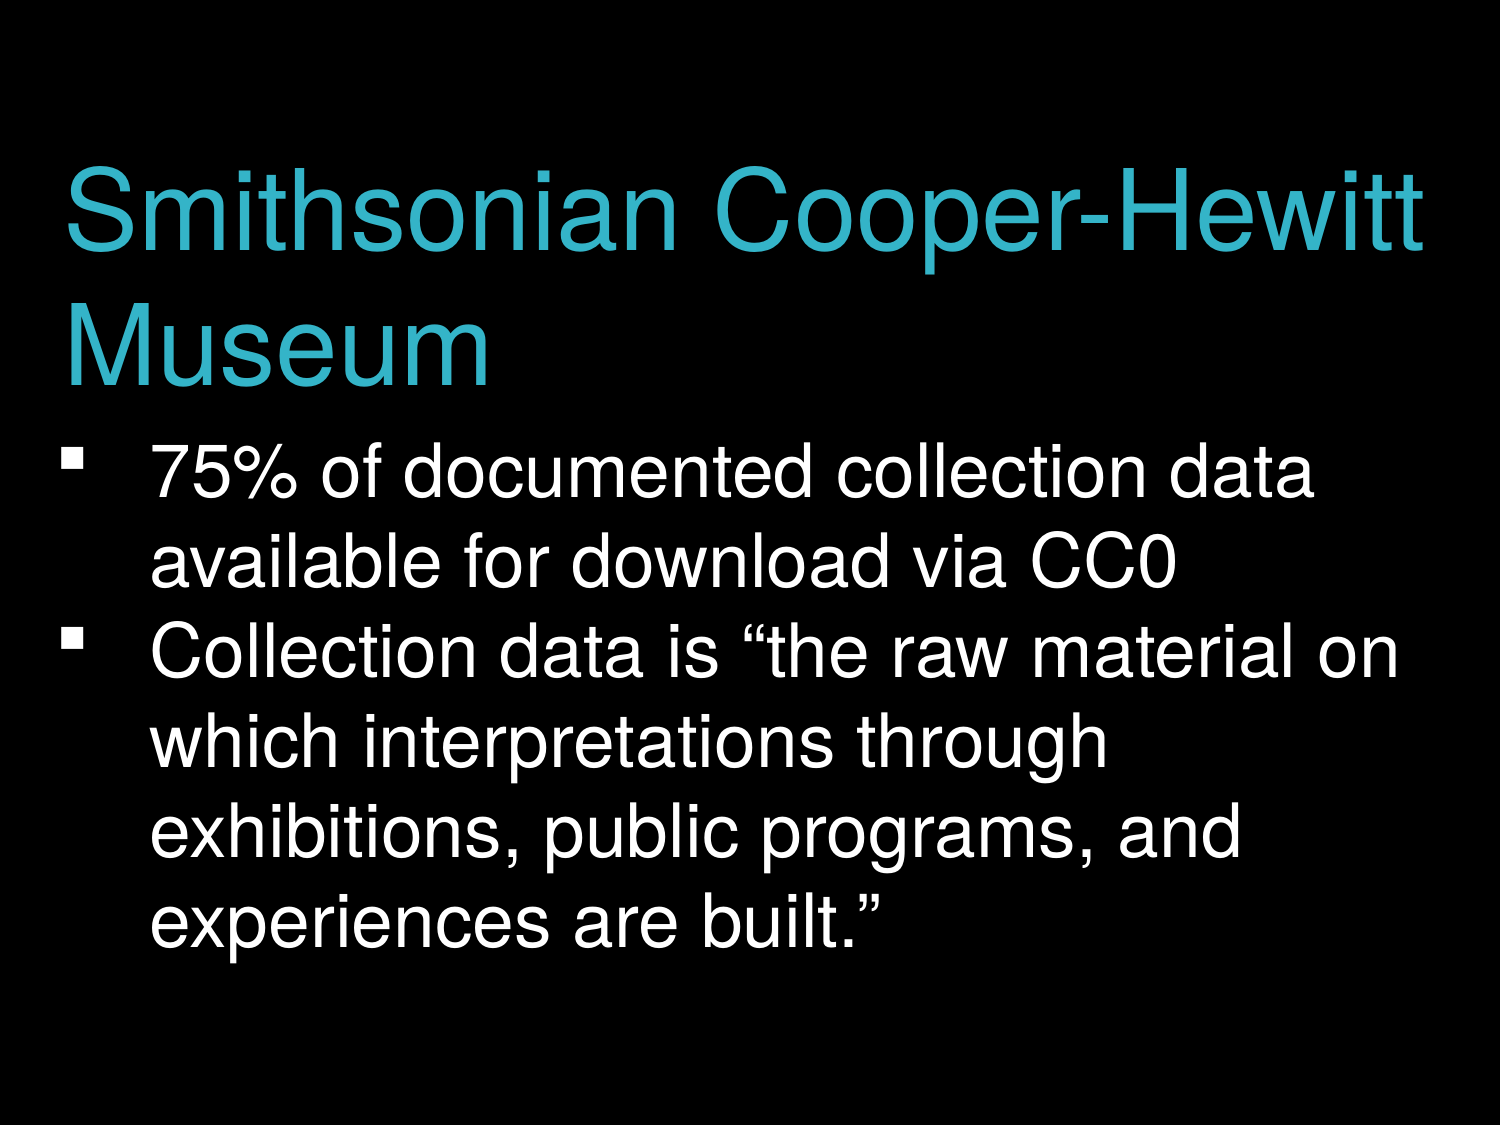

Smithsonian Cooper-Hewitt Museum
75% of documented collection data available for download via CC0
Collection data is “the raw material on which interpretations through exhibitions, public programs, and experiences are built.”